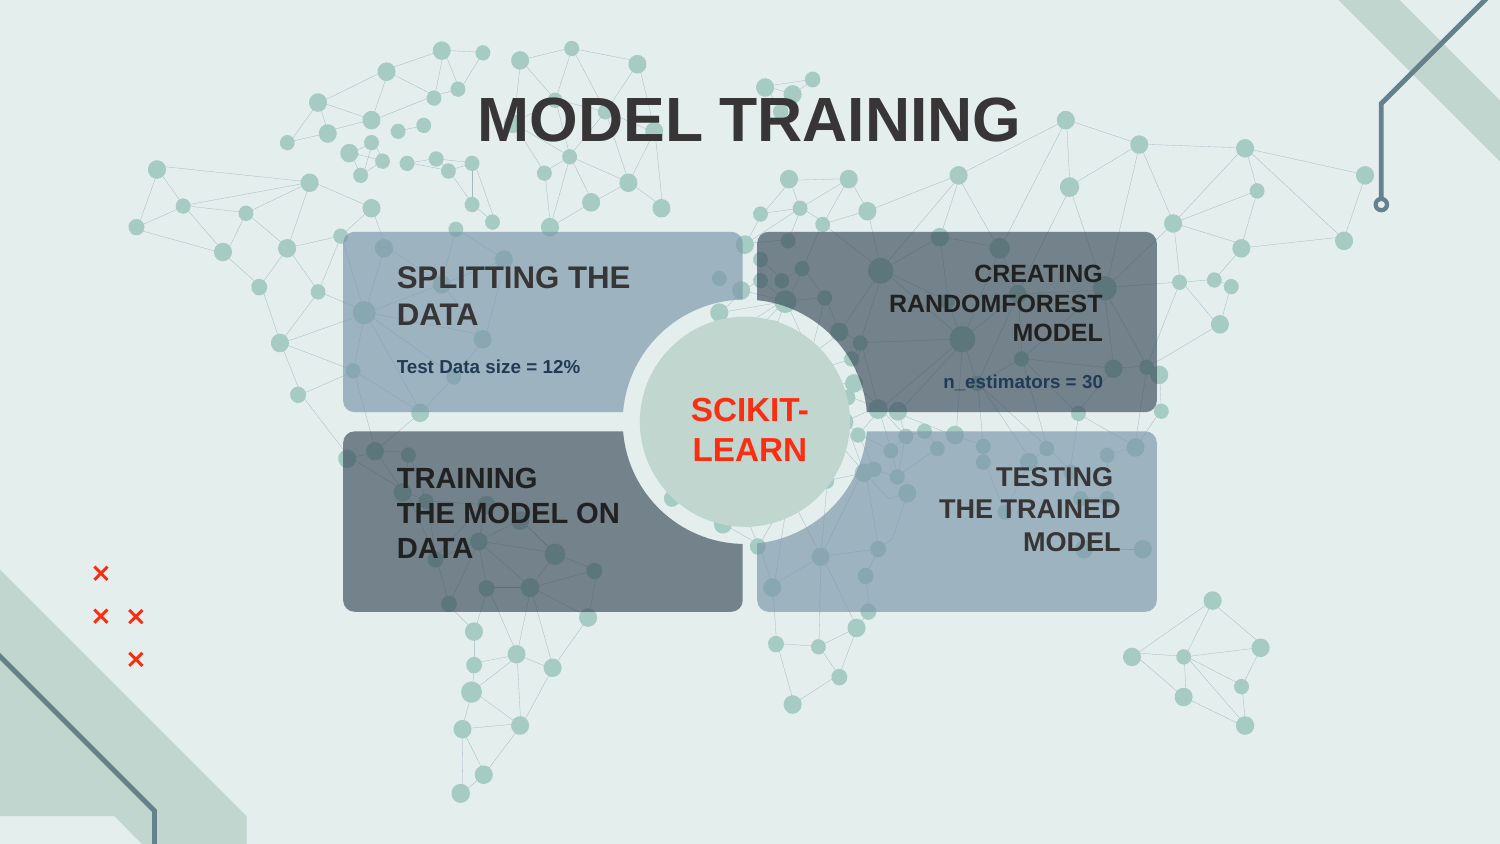

# MODEL TRAINING

SPLITTING THE DATA

Test Data size = 12%
CREATING RANDOMFOREST MODEL

n_estimators = 30
SCIKIT-LEARN
TRAINING
THE MODEL ON DATA
TESTING
THE TRAINED MODEL